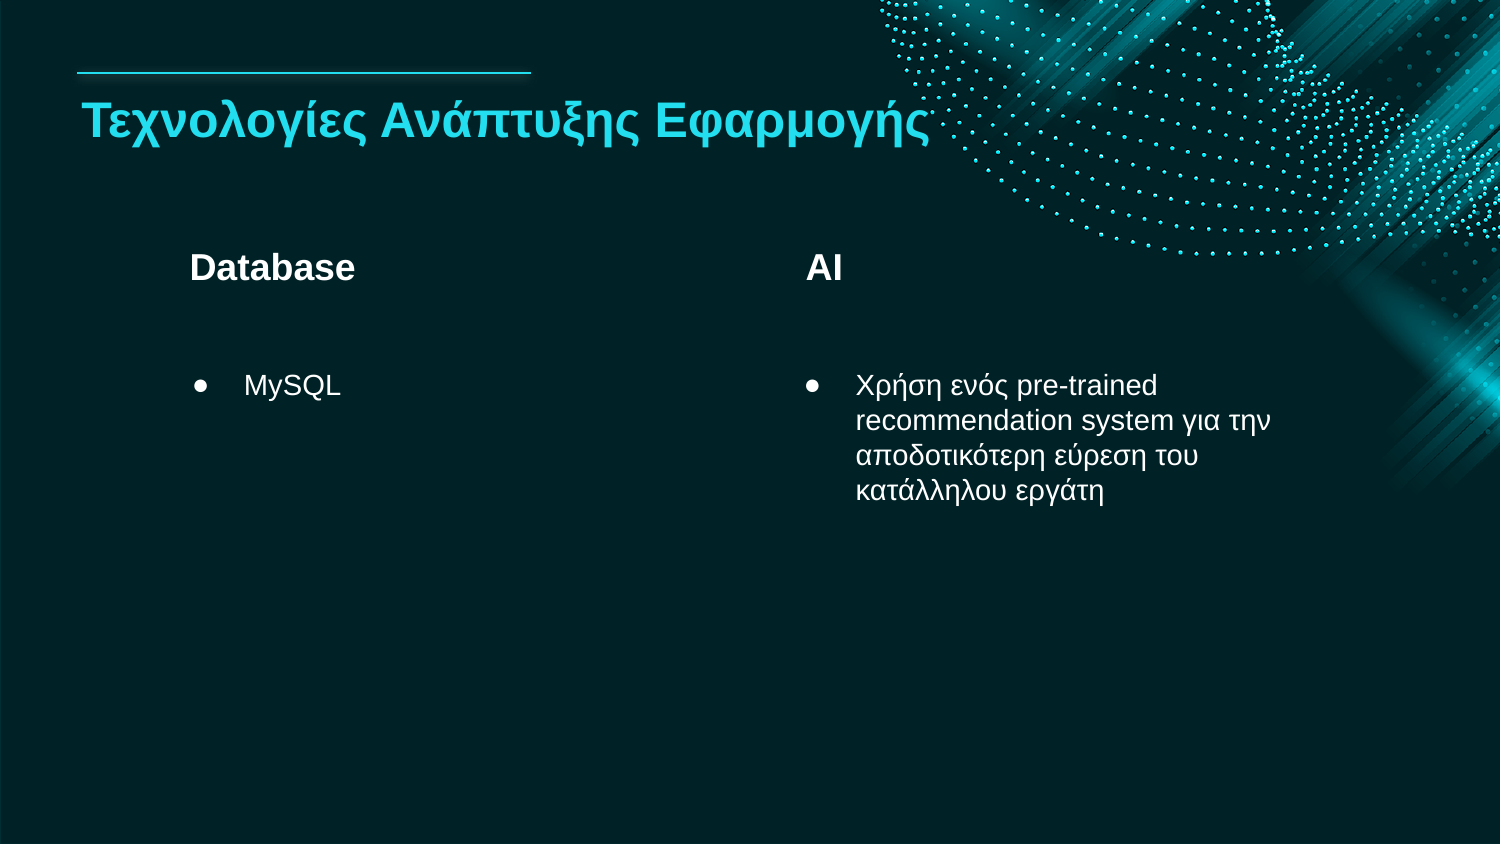

# Τεχνολογίες Ανάπτυξης Εφαρμογής
Database
AI
MySQL
Χρήση ενός pre-trained recommendation system για την αποδοτικότερη εύρεση του κατάλληλου εργάτη